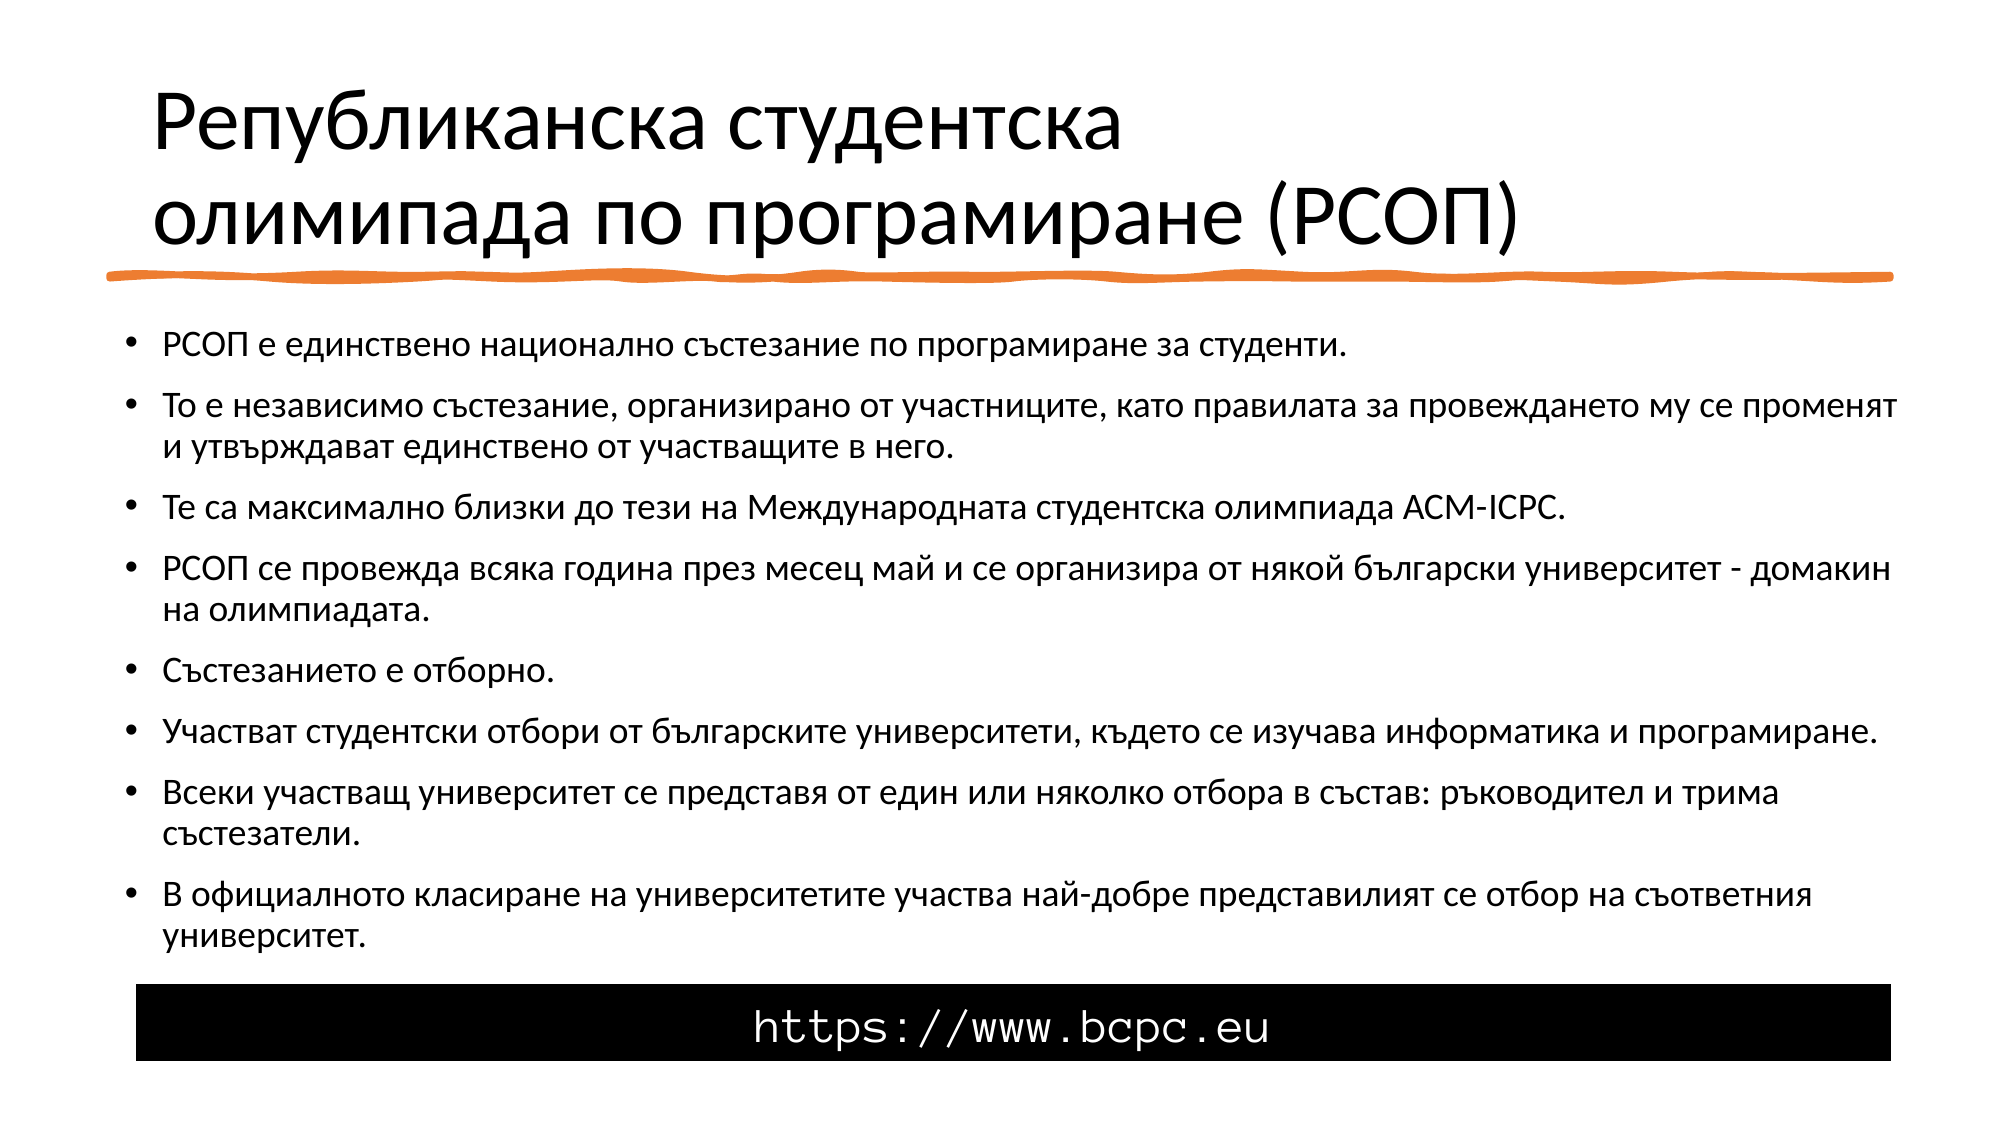

# Републиканска студентска олимипада по програмиране (РСОП)

РСОП е единствено национално състезание по програмиране за студенти.
То е независимо състезание, организирано от участниците, като правилата за провеждането му се променят и утвърждават единствено от участващите в него.
Те са максимално близки до тези на Международната студентска олимпиада АСМ-ICPC.
РСОП се провежда всяка година през месец май и се организира от някой български университет - домакин на олимпиадата.
Състезанието е отборно.
Участват студентски отбори от българските университети, където се изучава информатика и програмиране.
Всеки участващ университет се представя от един или няколко отбора в състав: ръководител и трима състезатели.
В официалното класиране на университетите участва най-добре представилият се отбор на съответния университет.
https://www.bcpc.eu